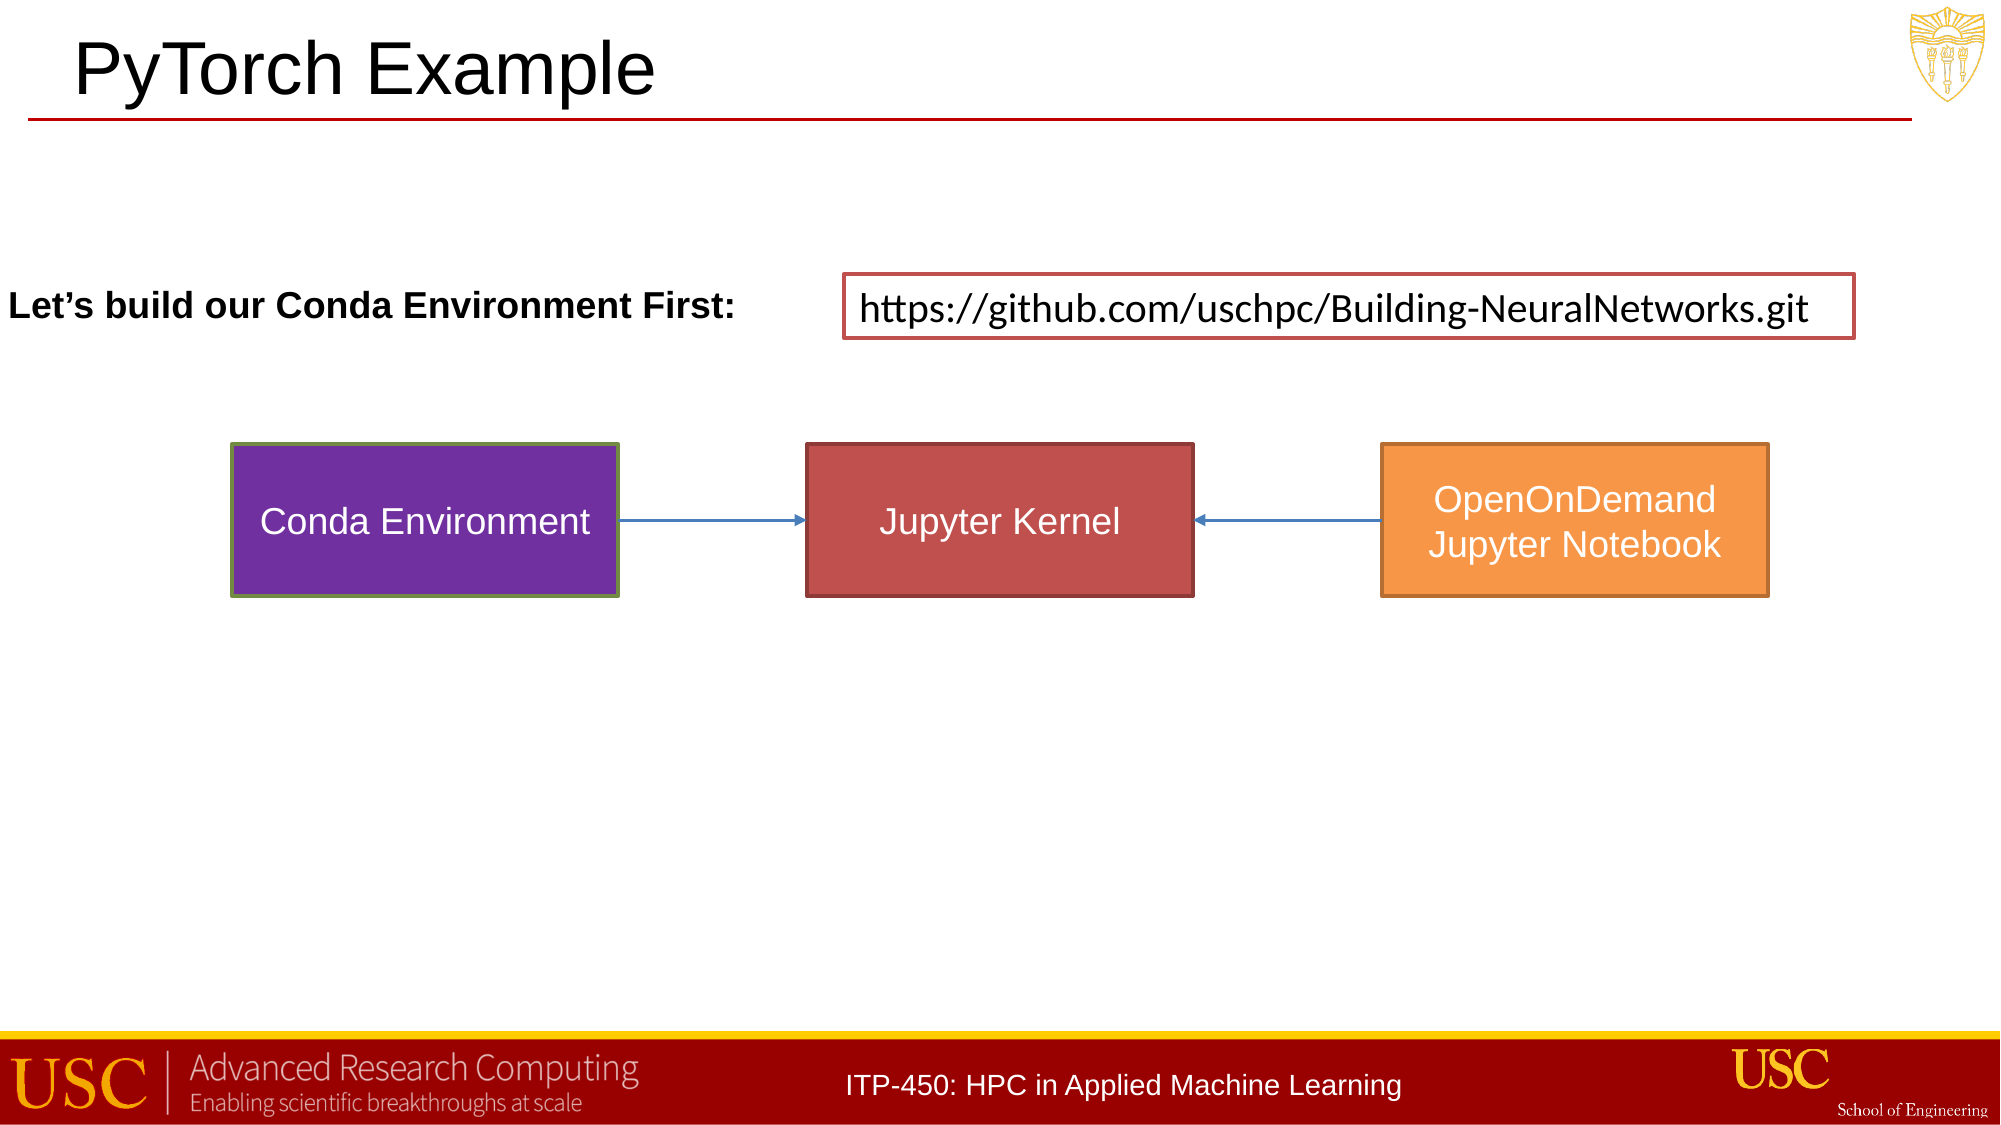

PyTorch Example
Let’s build our Conda Environment First:
https://github.com/uschpc/Building-NeuralNetworks.git
Jupyter Kernel
OpenOnDemand
Jupyter Notebook
Conda Environment